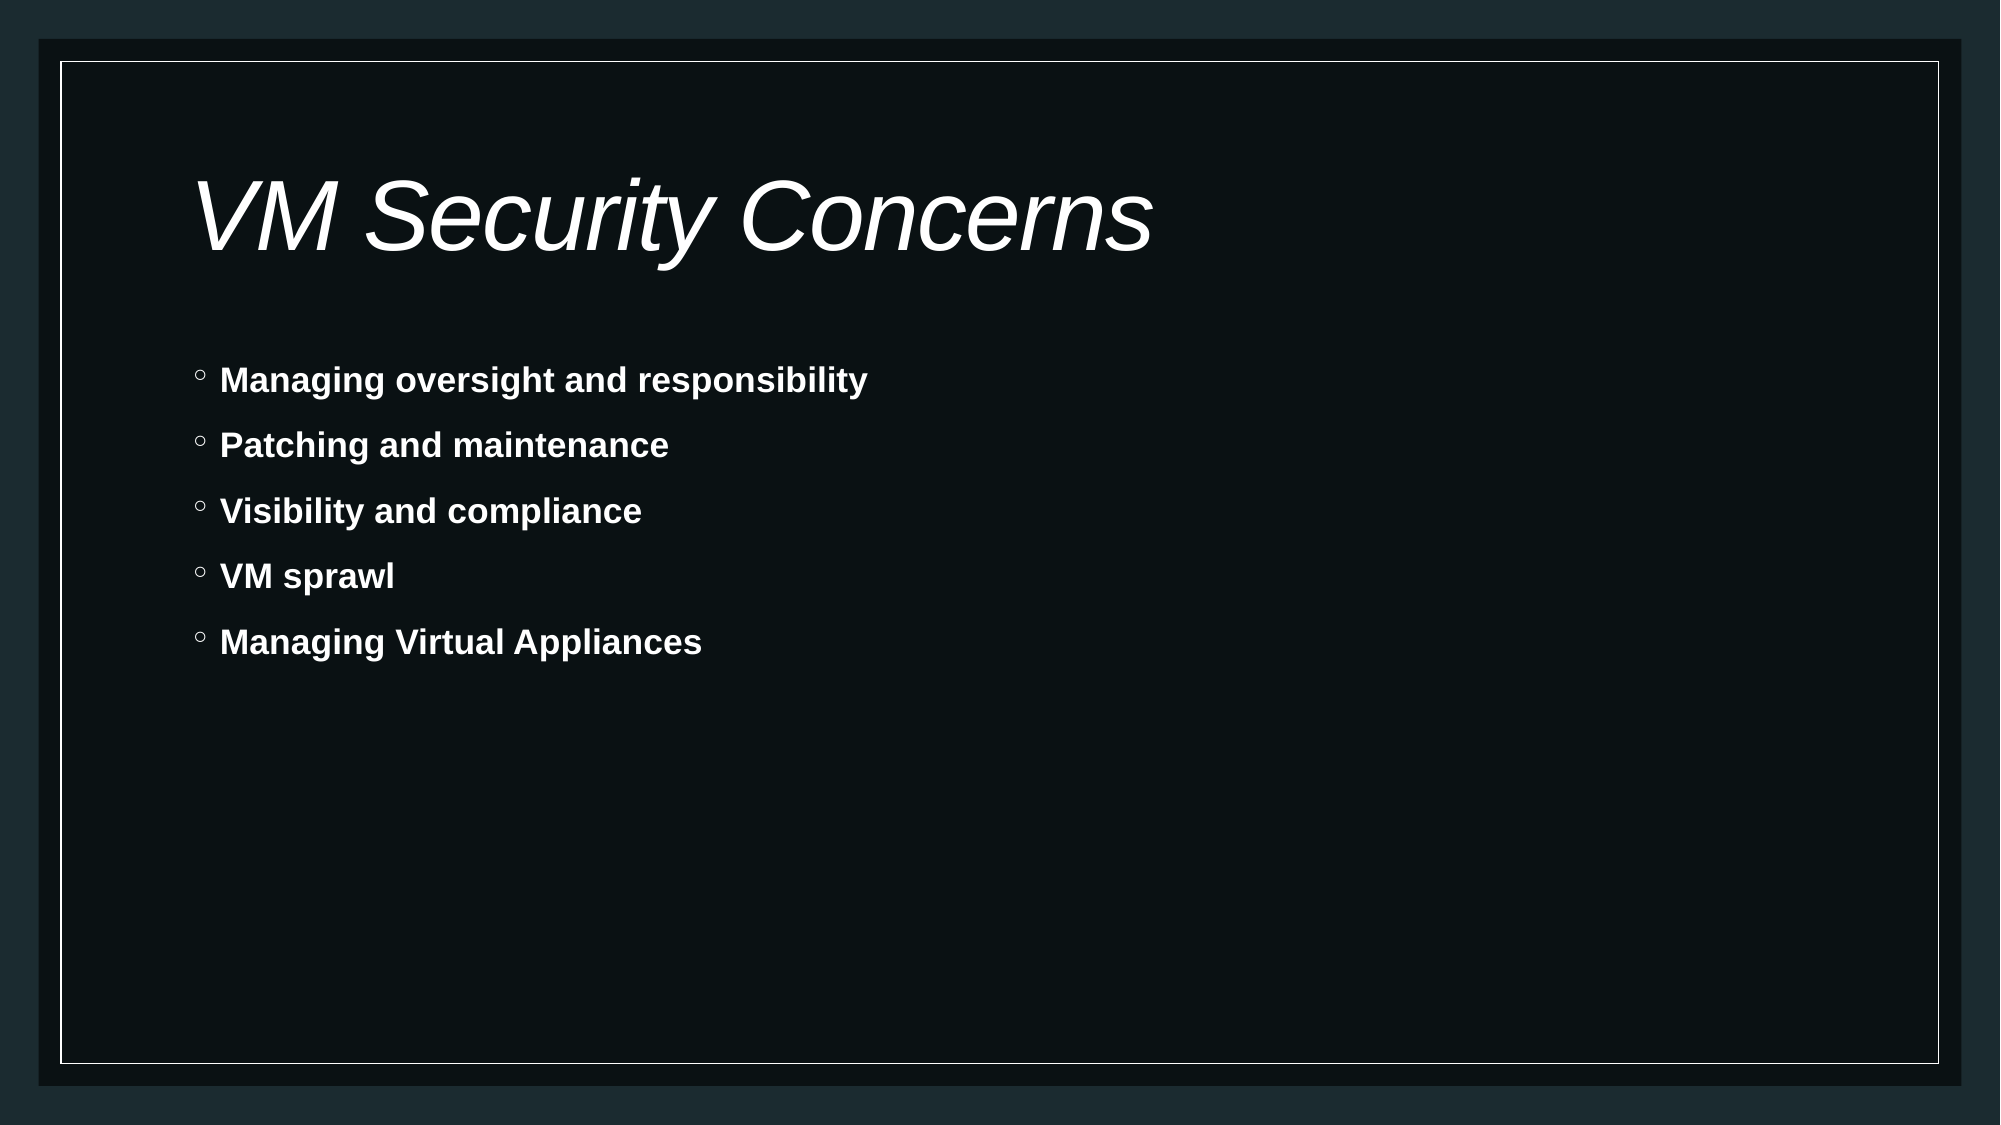

# VM Security Concerns
Managing oversight and responsibility
Patching and maintenance
Visibility and compliance
VM sprawl
Managing Virtual Appliances